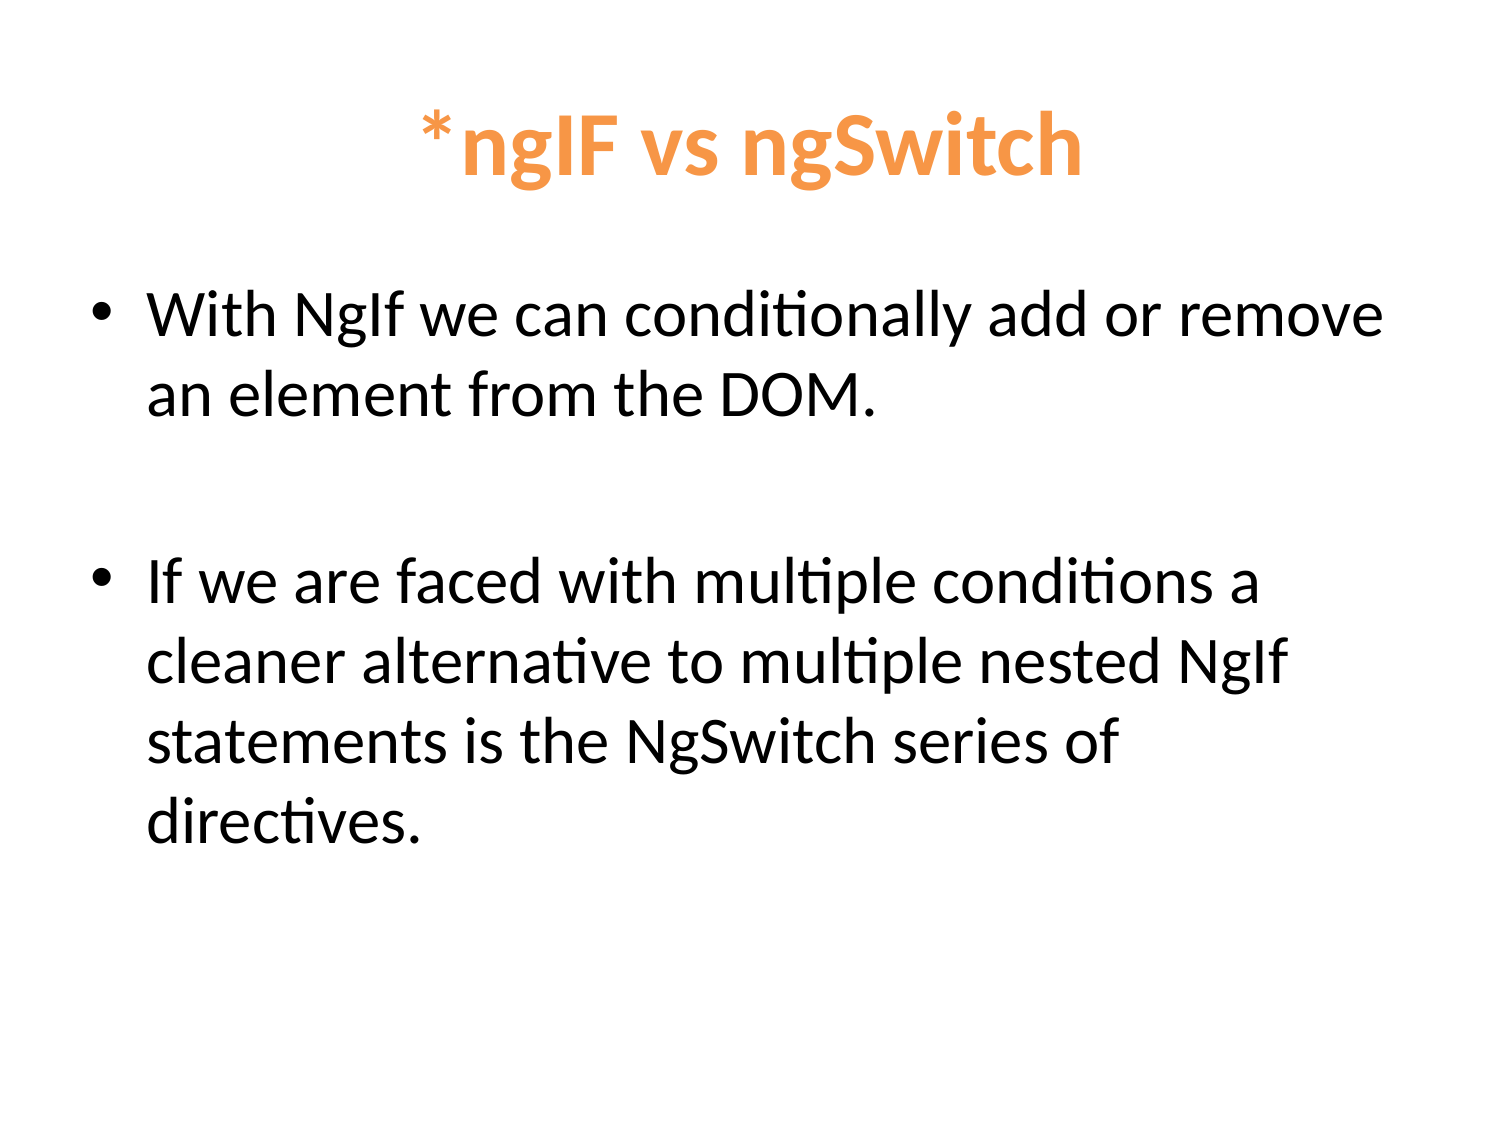

# *ngIF vs ngSwitch
With NgIf we can conditionally add or remove an element from the DOM.

If we are faced with multiple conditions a cleaner alternative to multiple nested NgIf statements is the NgSwitch series of directives.